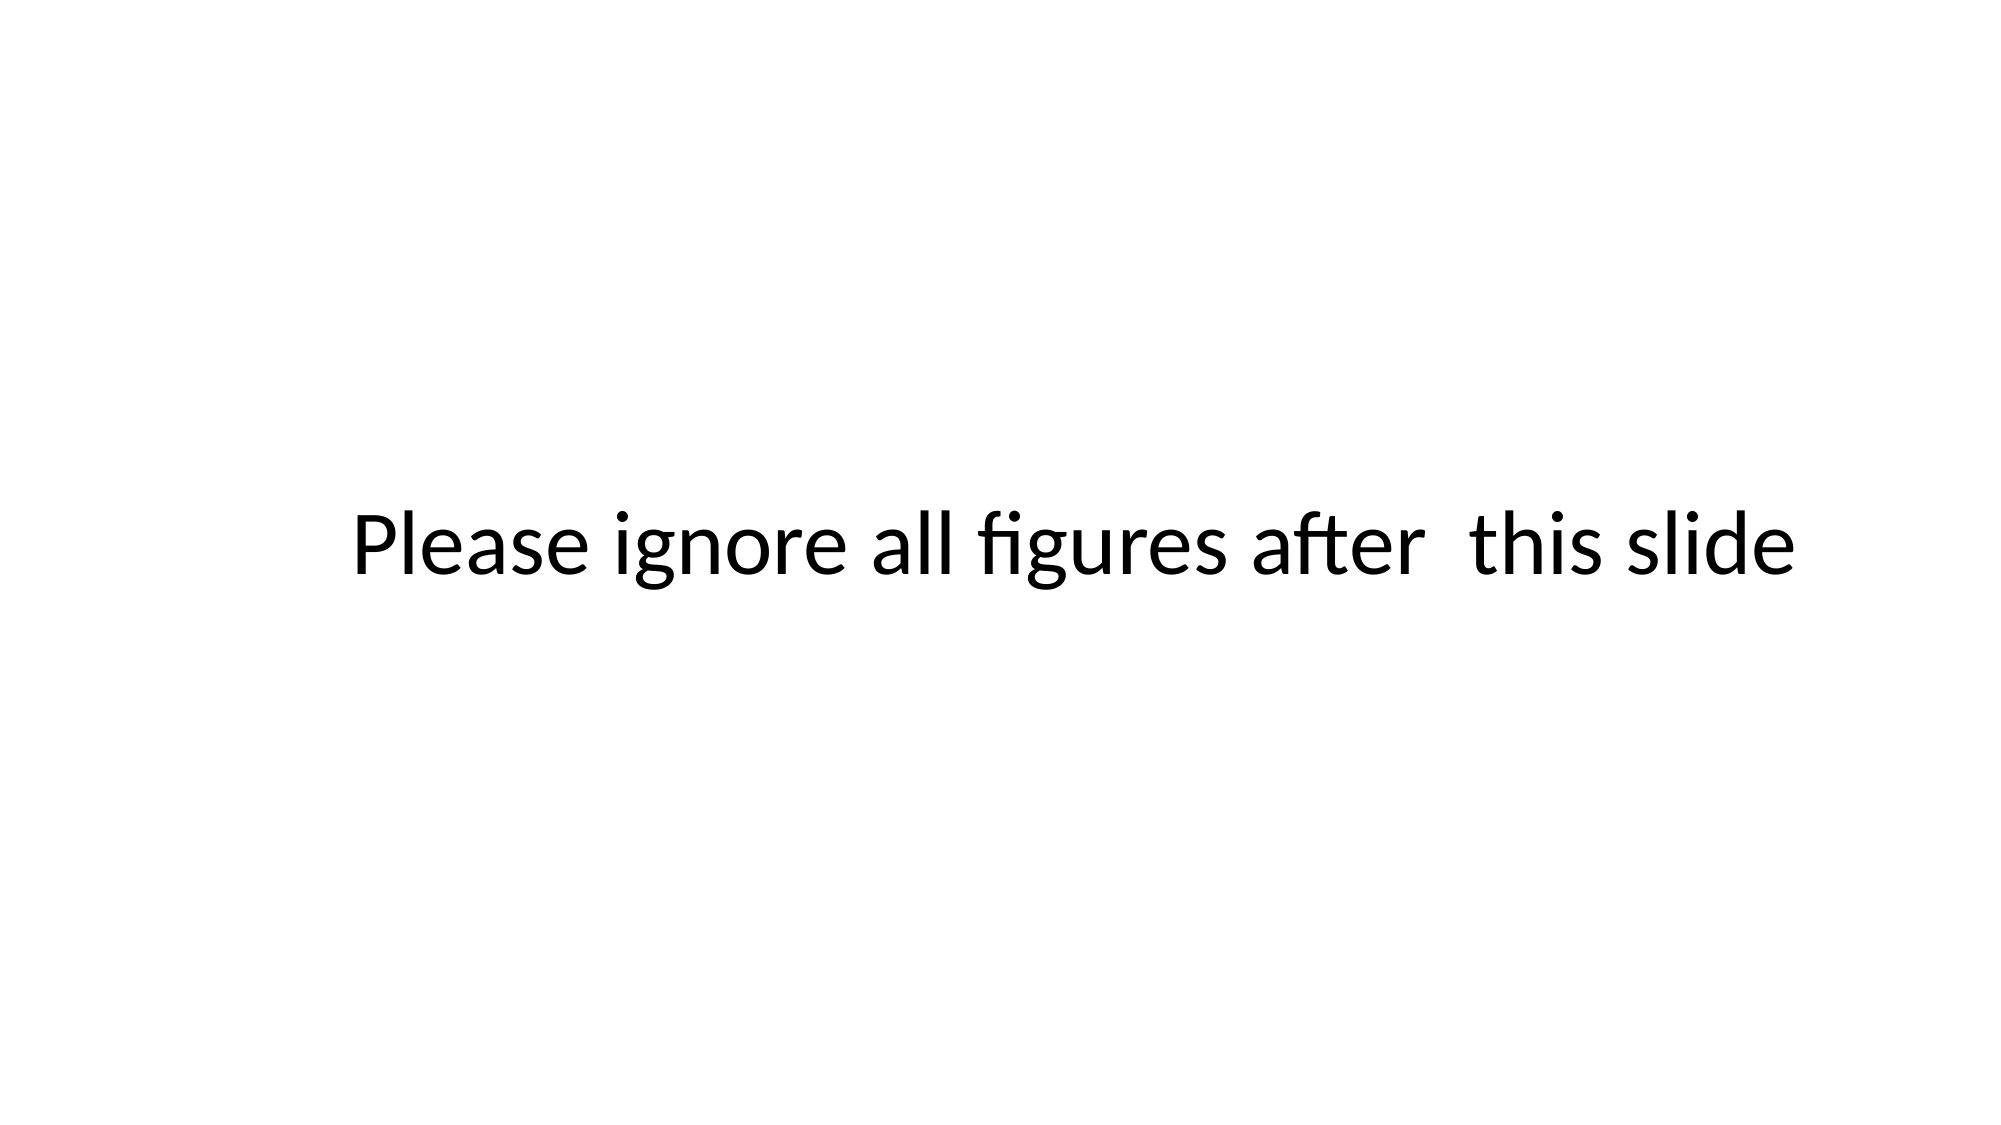

# Please ignore all figures after  this slide